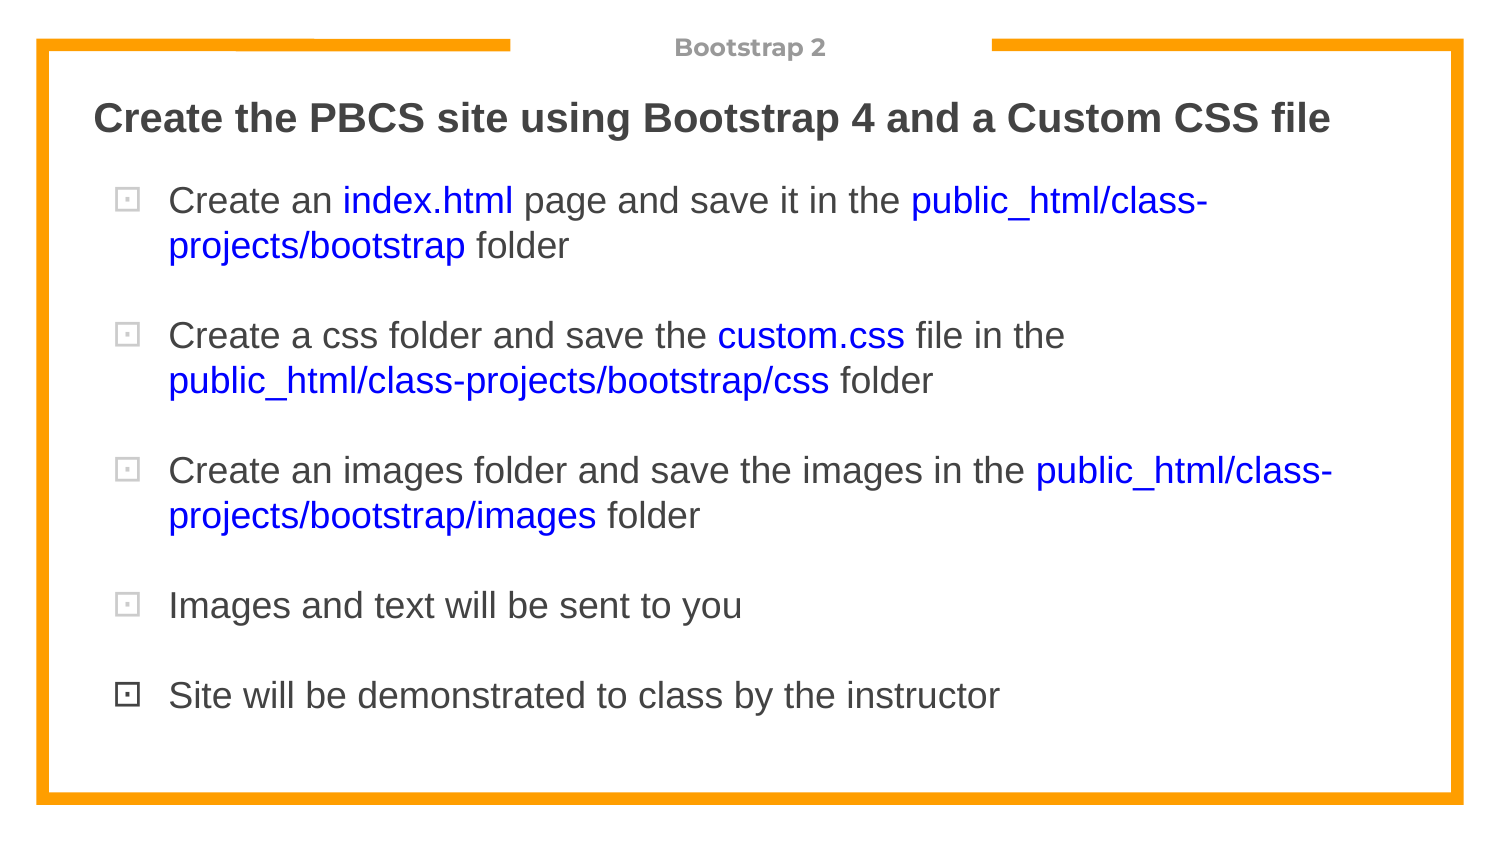

# Bootstrap 2
Create the PBCS site using Bootstrap 4 and a Custom CSS file

Create an index.html page and save it in the public_html/class-projects/bootstrap folder

Create a css folder and save the custom.css file in the public_html/class-projects/bootstrap/css folder

Create an images folder and save the images in the public_html/class-projects/bootstrap/images folder

Images and text will be sent to you

Site will be demonstrated to class by the instructor